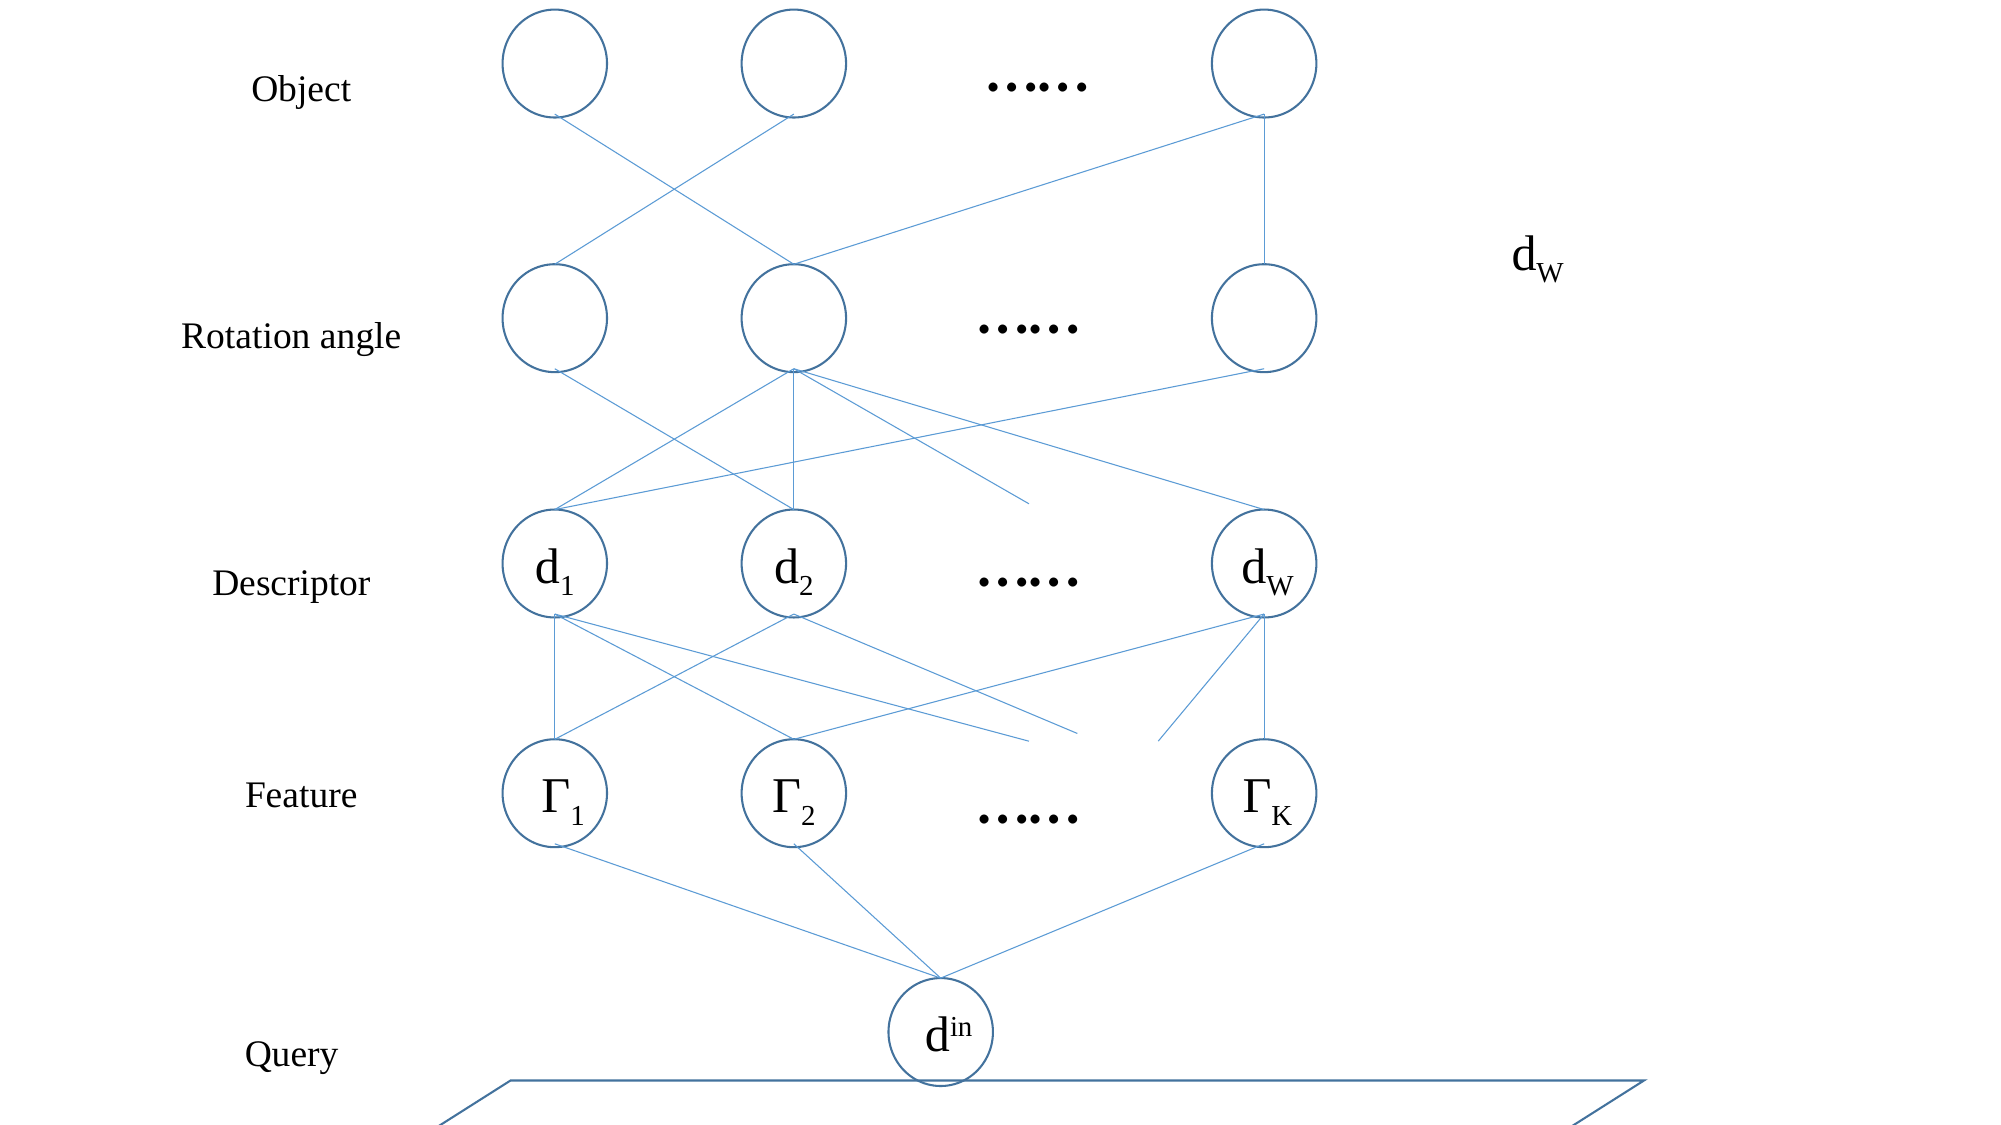

……

Object
dW
……

Rotation angle
……

d2
d1
dW
Descriptor

……
Γ1
Γ2
ΓK
Feature

din
Query